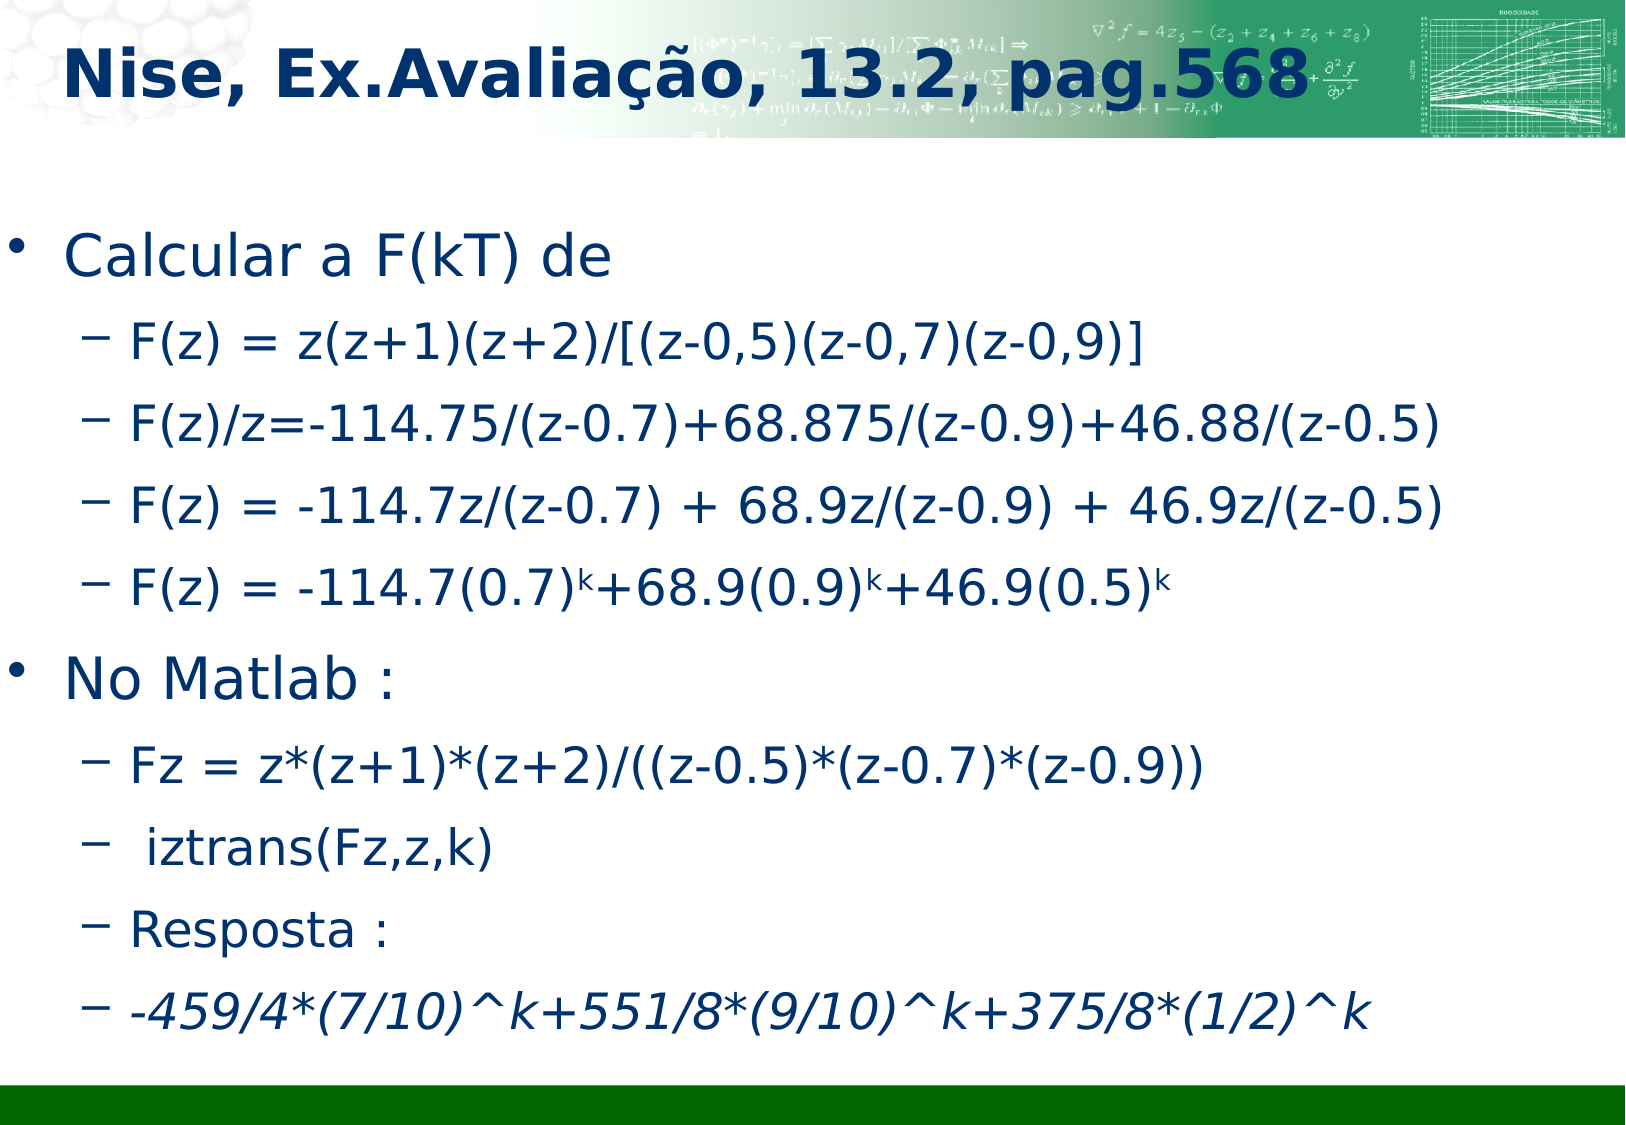

# Nise, Ex.Avaliação, 13.2, pag.568
Calcular a F(kT) de
F(z) = z(z+1)(z+2)/[(z-0,5)(z-0,7)(z-0,9)]
F(z)/z=-114.75/(z-0.7)+68.875/(z-0.9)+46.88/(z-0.5)
F(z) = -114.7z/(z-0.7) + 68.9z/(z-0.9) + 46.9z/(z-0.5)
F(z) = -114.7(0.7)k+68.9(0.9)k+46.9(0.5)k
No Matlab :
Fz = z*(z+1)*(z+2)/((z-0.5)*(z-0.7)*(z-0.9))
 iztrans(Fz,z,k)
Resposta :
-459/4*(7/10)^k+551/8*(9/10)^k+375/8*(1/2)^k